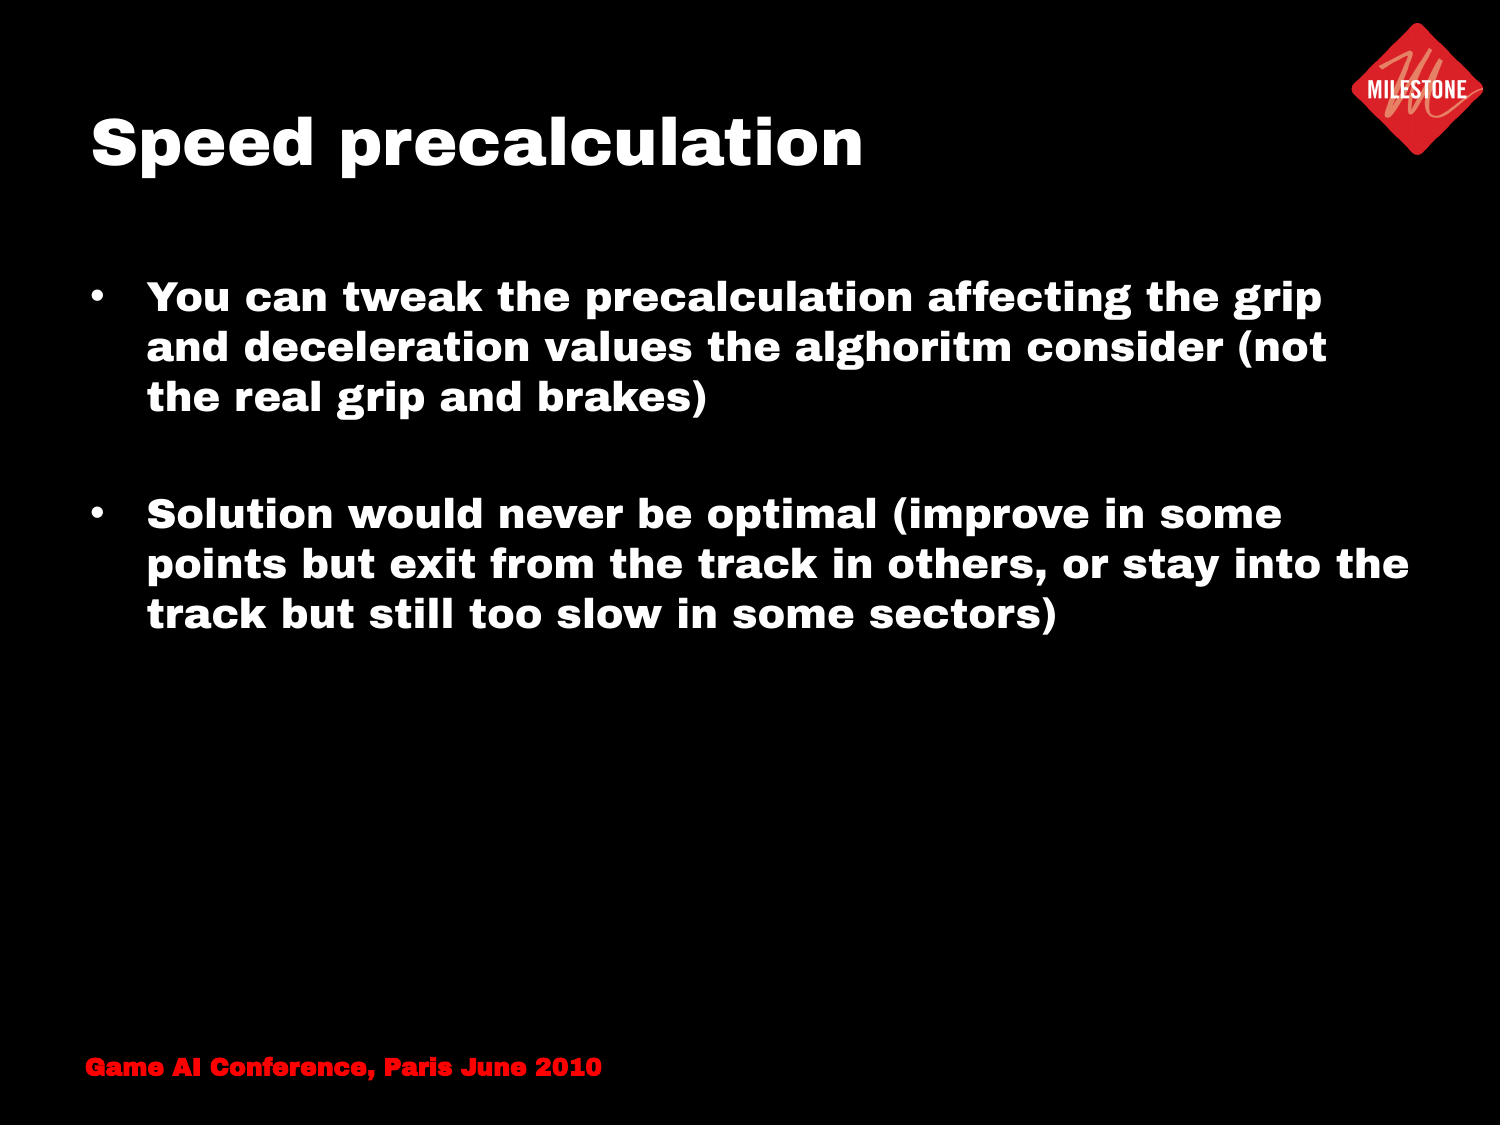

# Speed precalculation
You can tweak the precalculation affecting the grip and deceleration values the alghoritm consider (not the real grip and brakes)

Solution would never be optimal (improve in some points but exit from the track in others, or stay into the track but still too slow in some sectors)
Game AI Conference, Paris June 2010